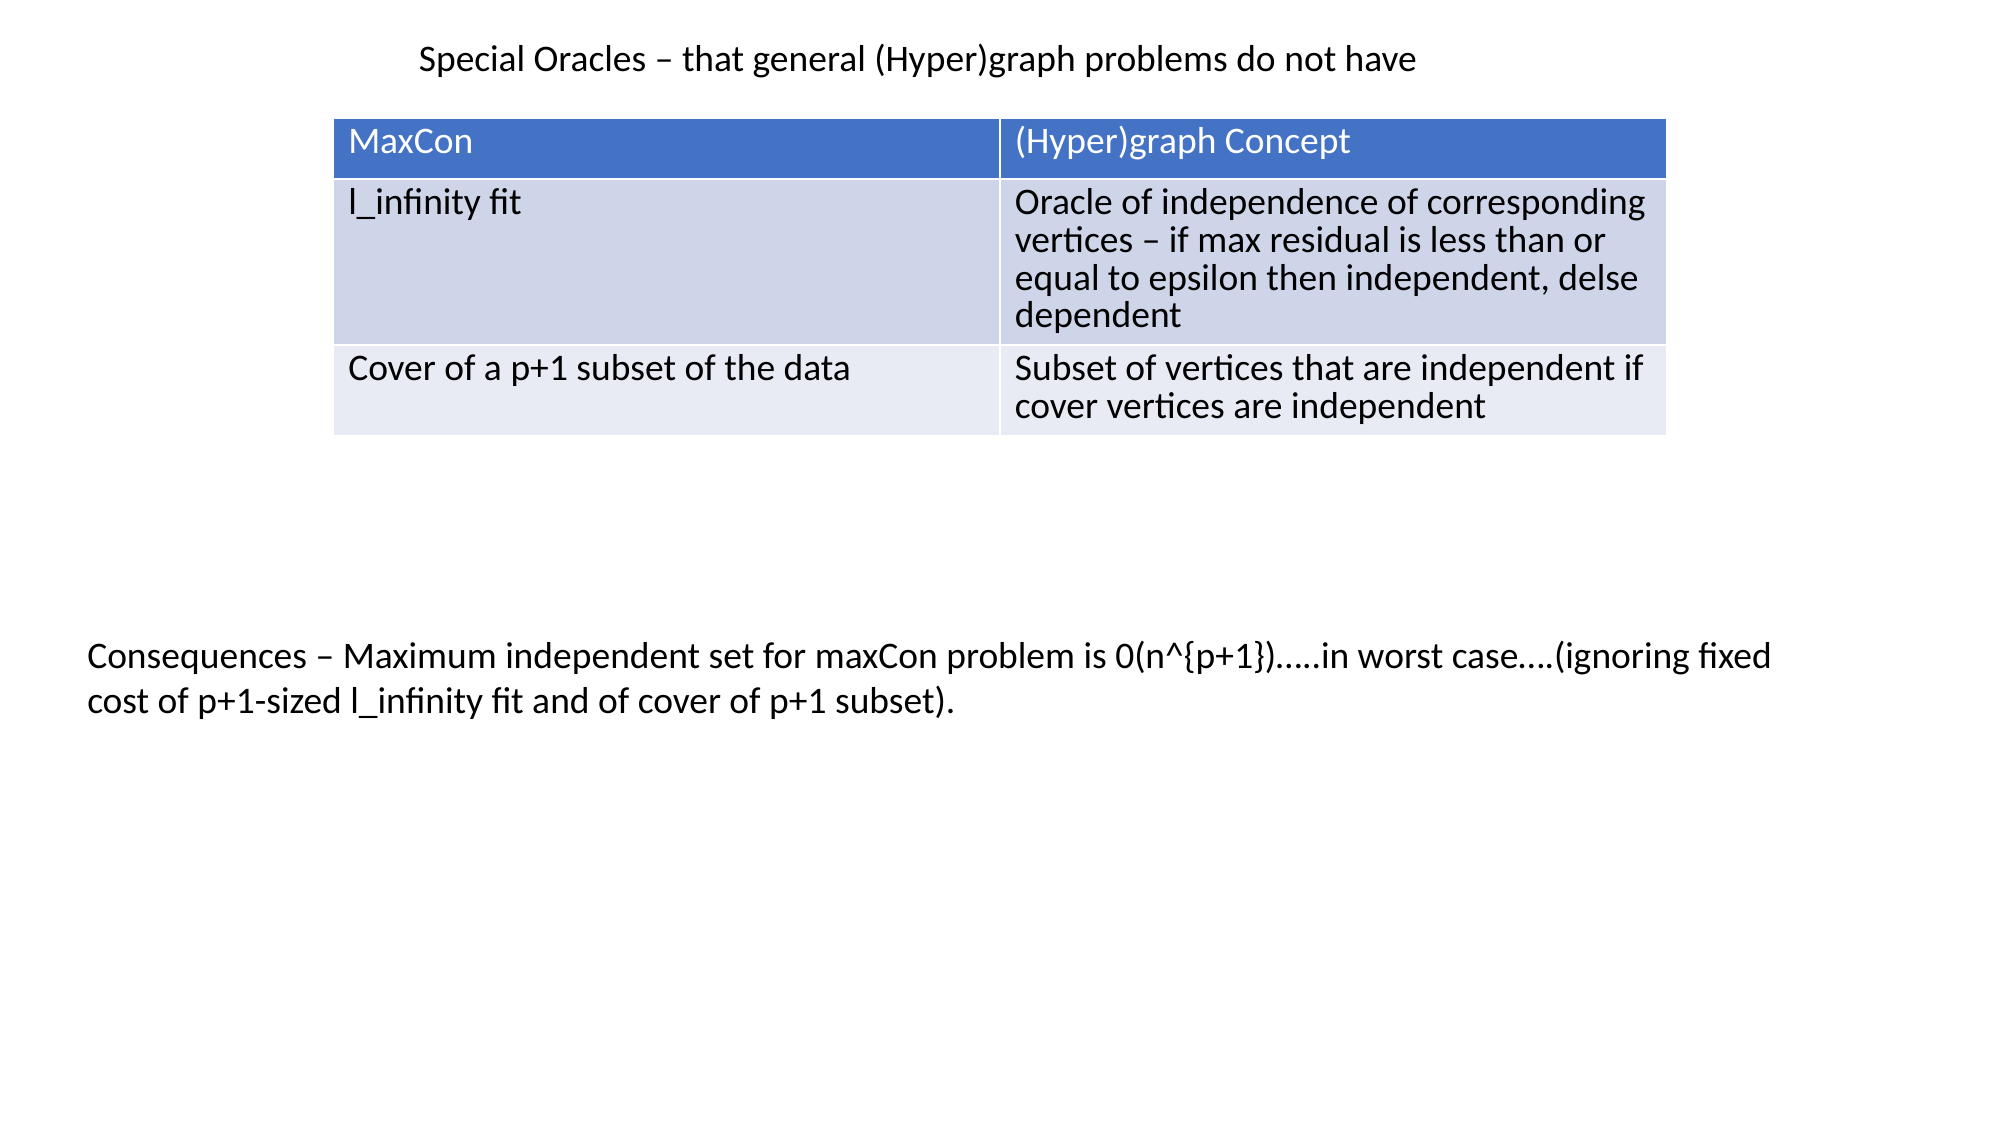

Special Oracles – that general (Hyper)graph problems do not have
| MaxCon | (Hyper)graph Concept |
| --- | --- |
| l\_infinity fit | Oracle of independence of corresponding vertices – if max residual is less than or equal to epsilon then independent, delse dependent |
| Cover of a p+1 subset of the data | Subset of vertices that are independent if cover vertices are independent |
Consequences – Maximum independent set for maxCon problem is 0(n^{p+1})…..in worst case….(ignoring fixed cost of p+1-sized l_infinity fit and of cover of p+1 subset).